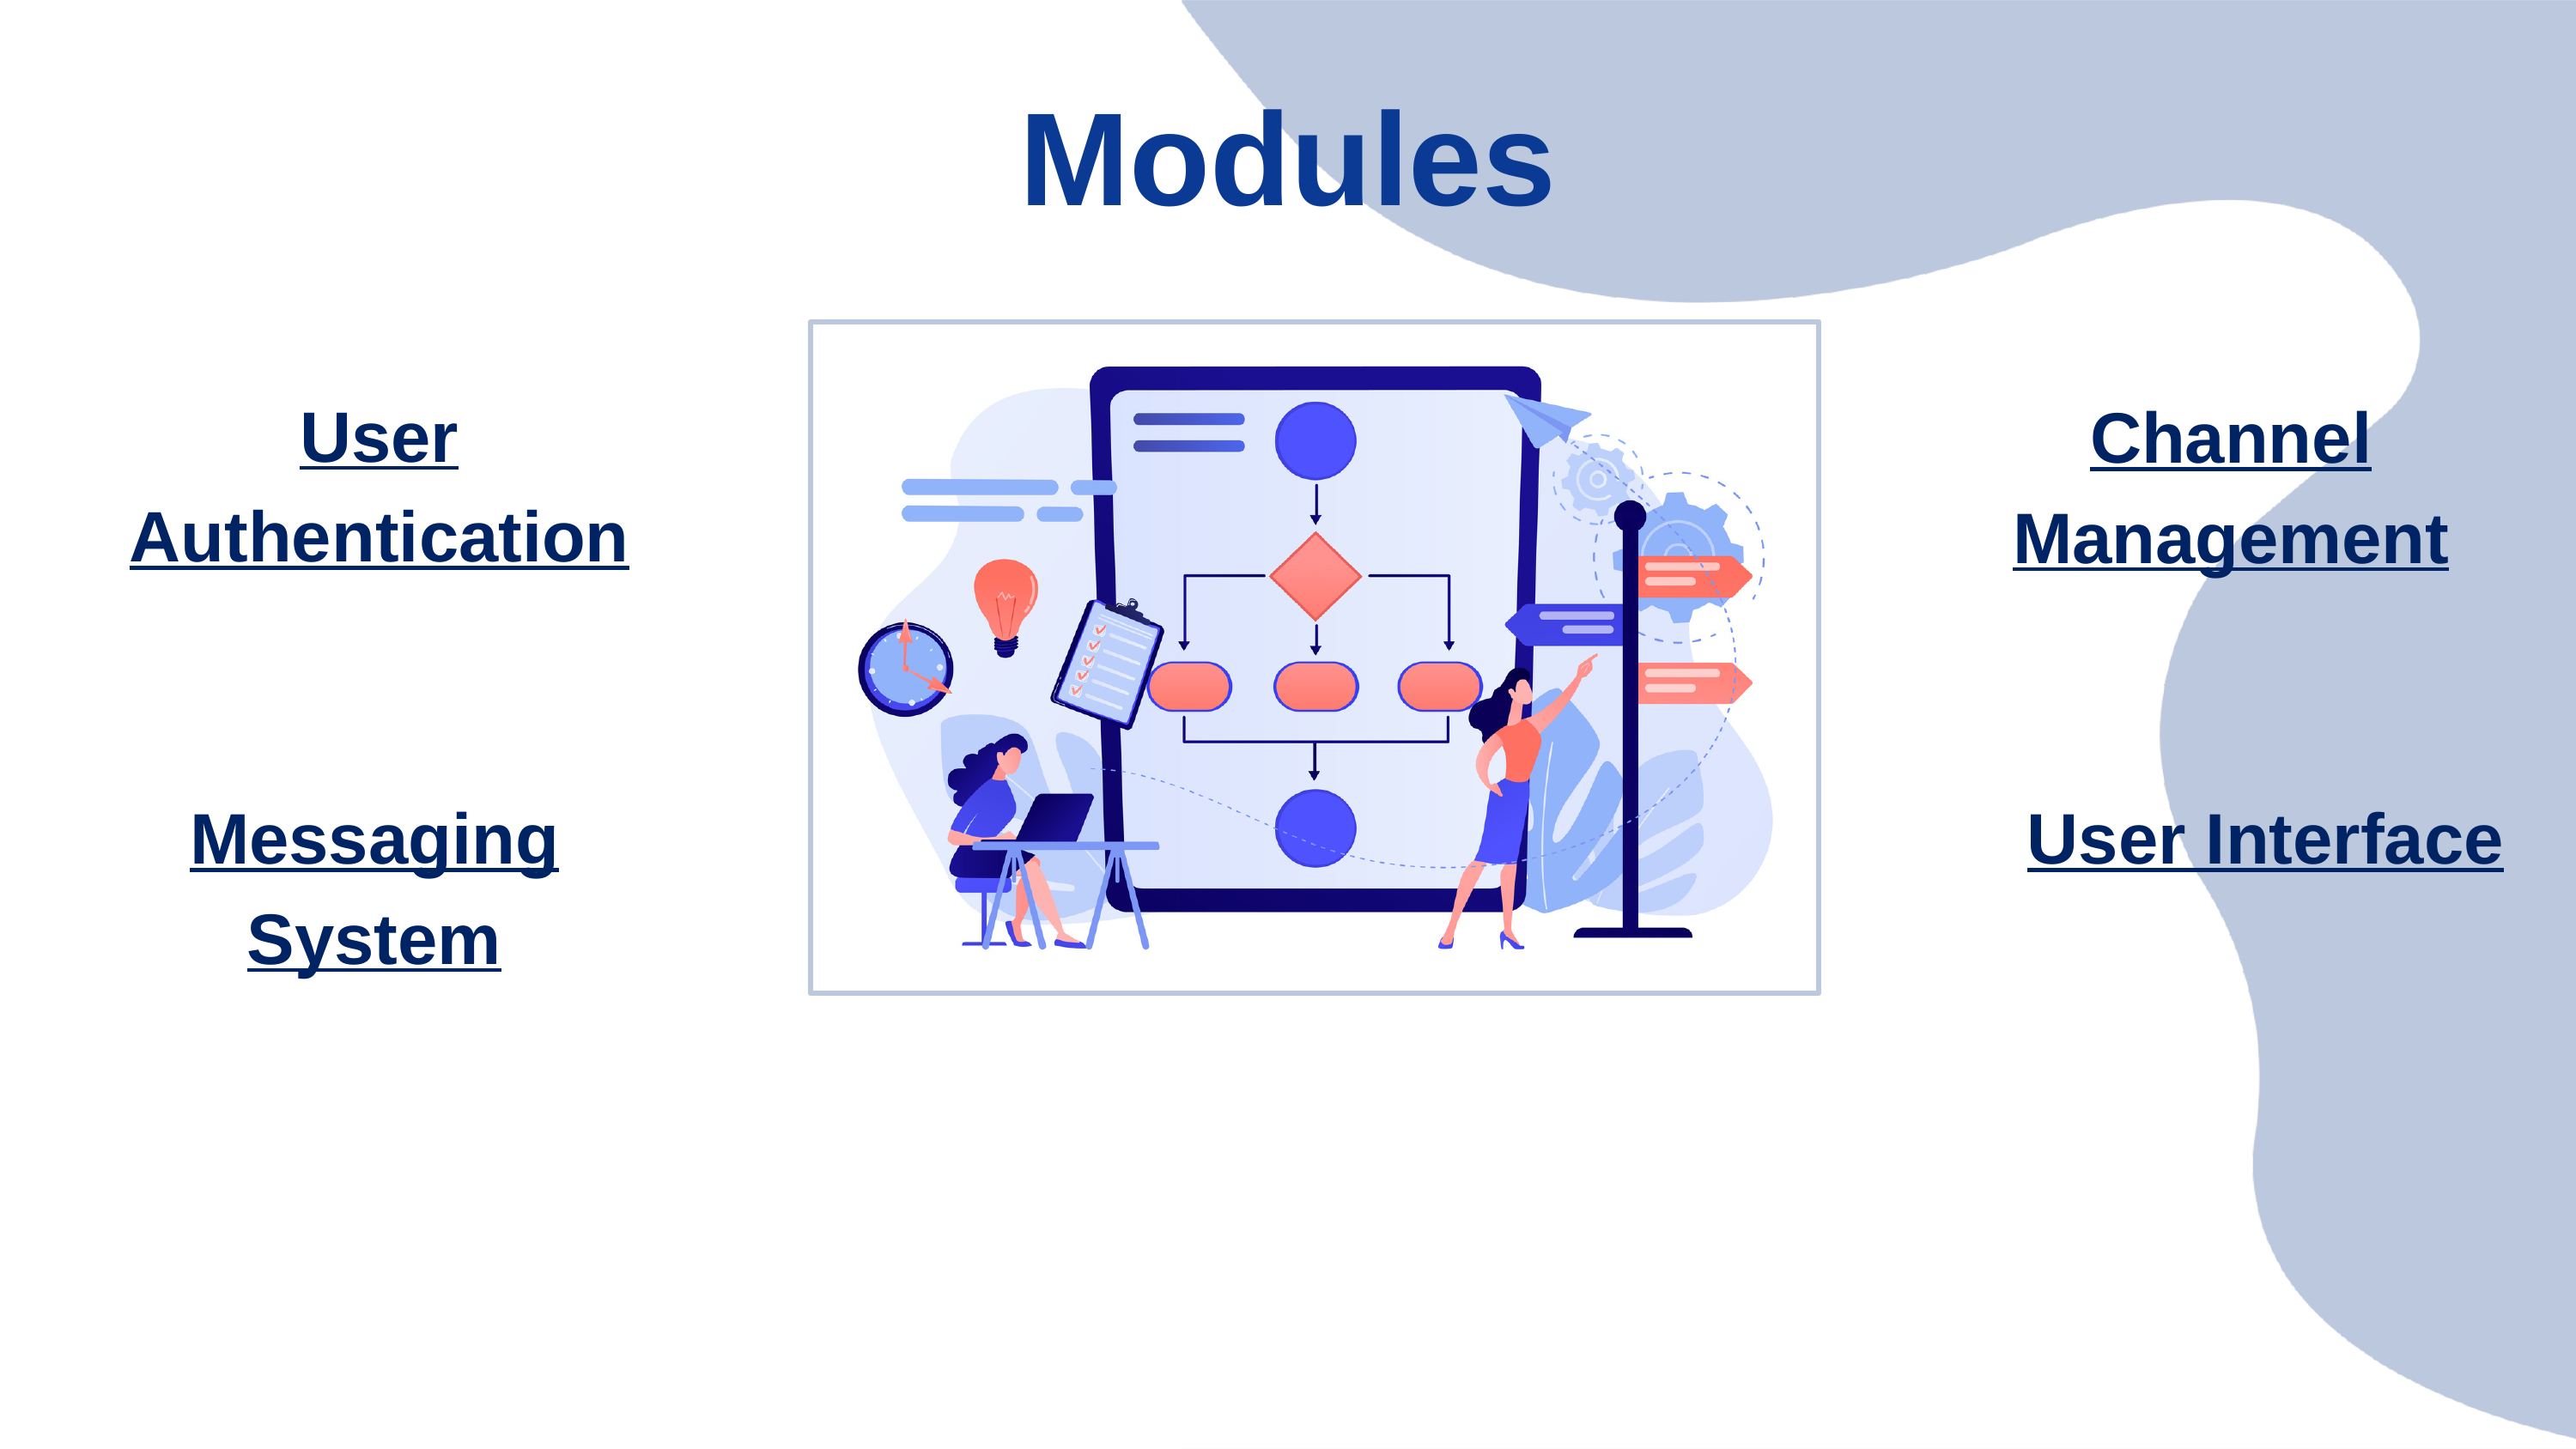

Modules

User Authentication
Channel Management
Messaging System
User Interface